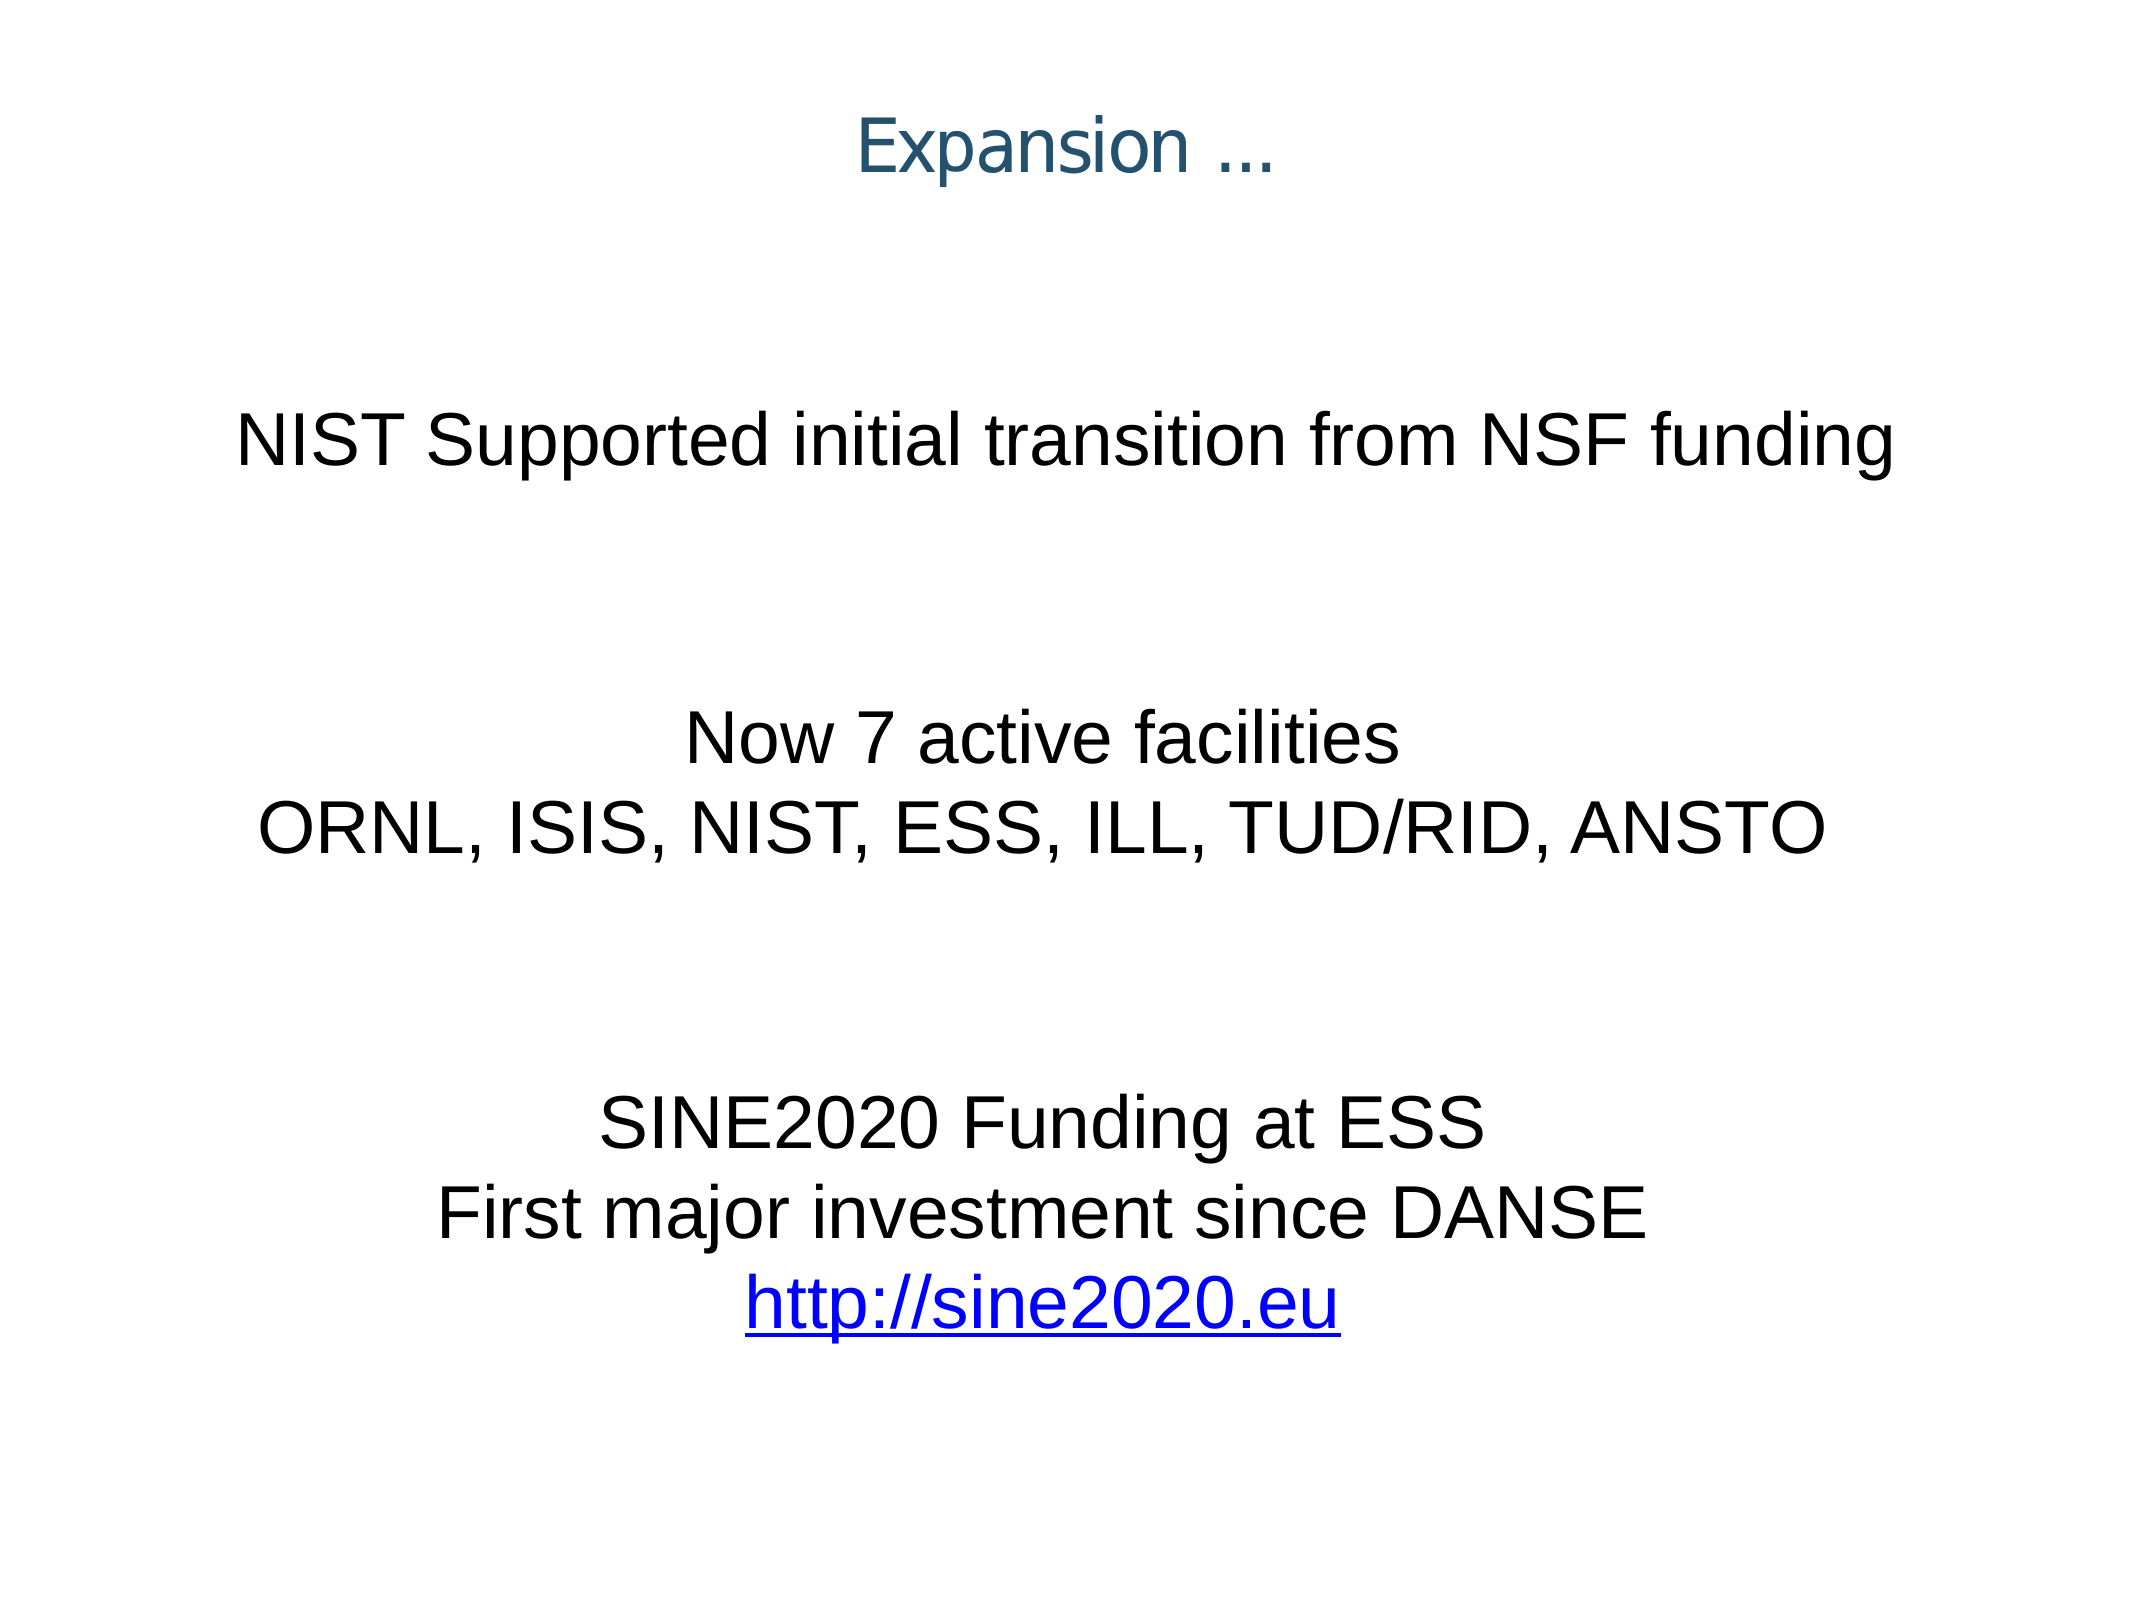

# Expansion …
NIST Supported initial transition from NSF funding
Now 7 active facilities
ORNL, ISIS, NIST, ESS, ILL, TUD/RID, ANSTO
SINE2020 Funding at ESS
First major investment since DANSE
http://sine2020.eu
31